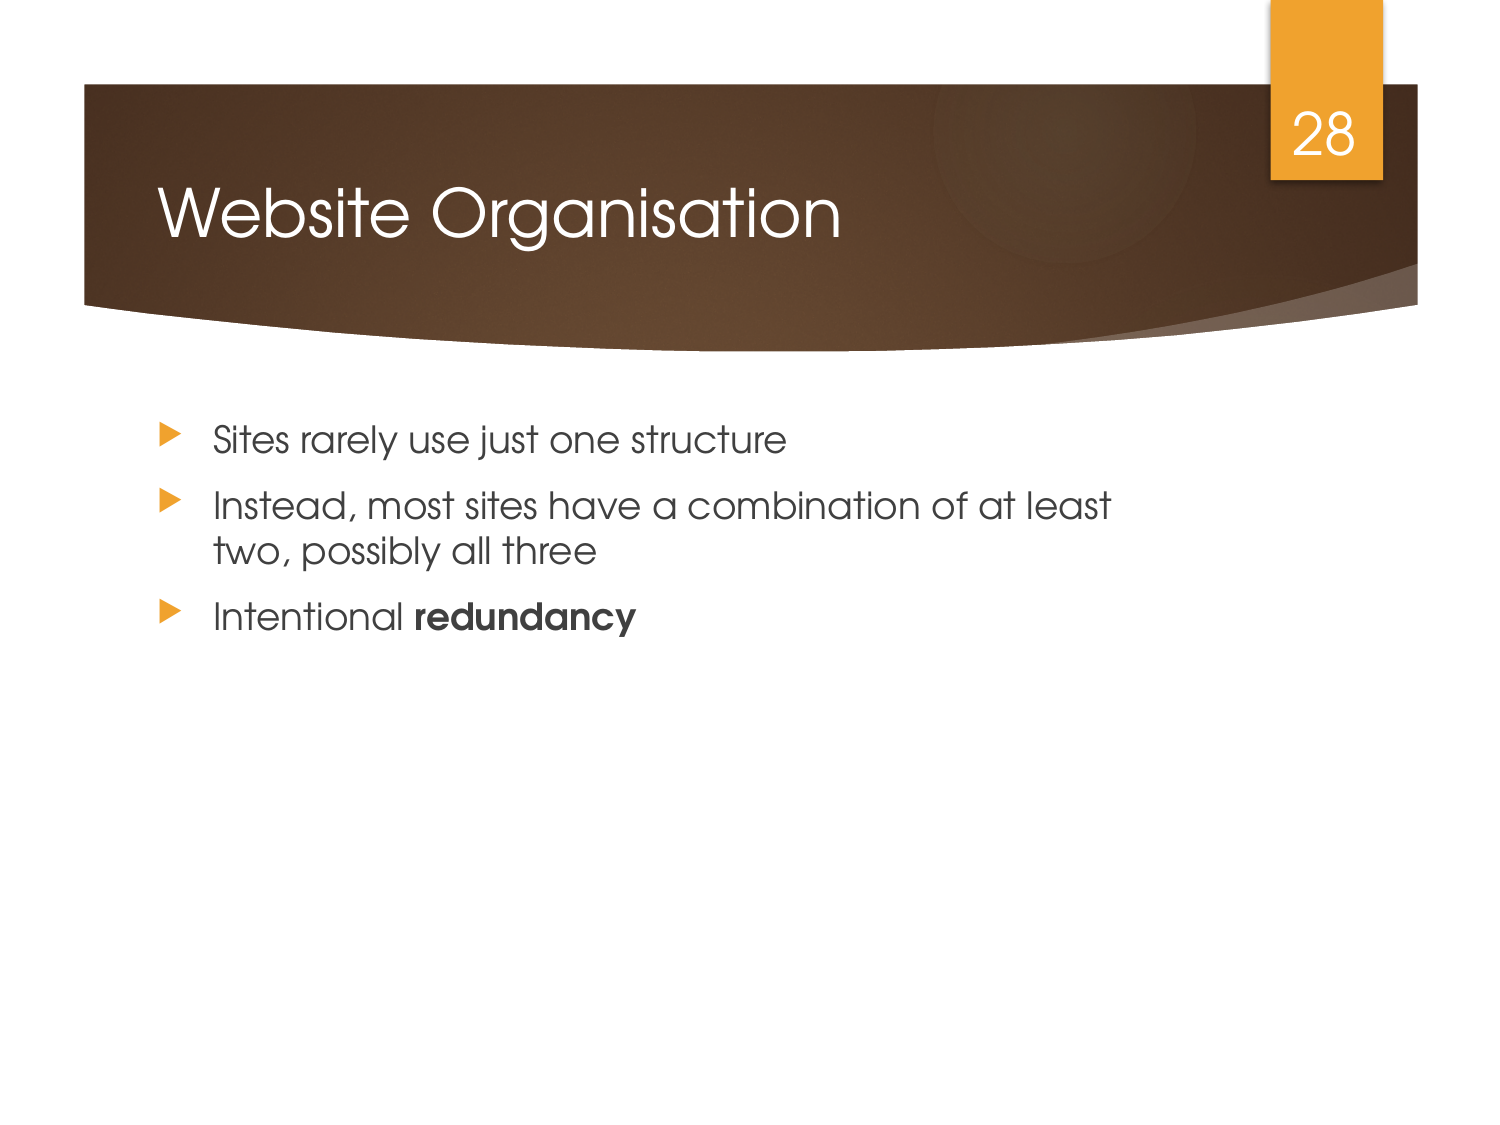

28
# Website Organisation
Sites rarely use just one structure
Instead, most sites have a combination of at least two, possibly all three
Intentional redundancy